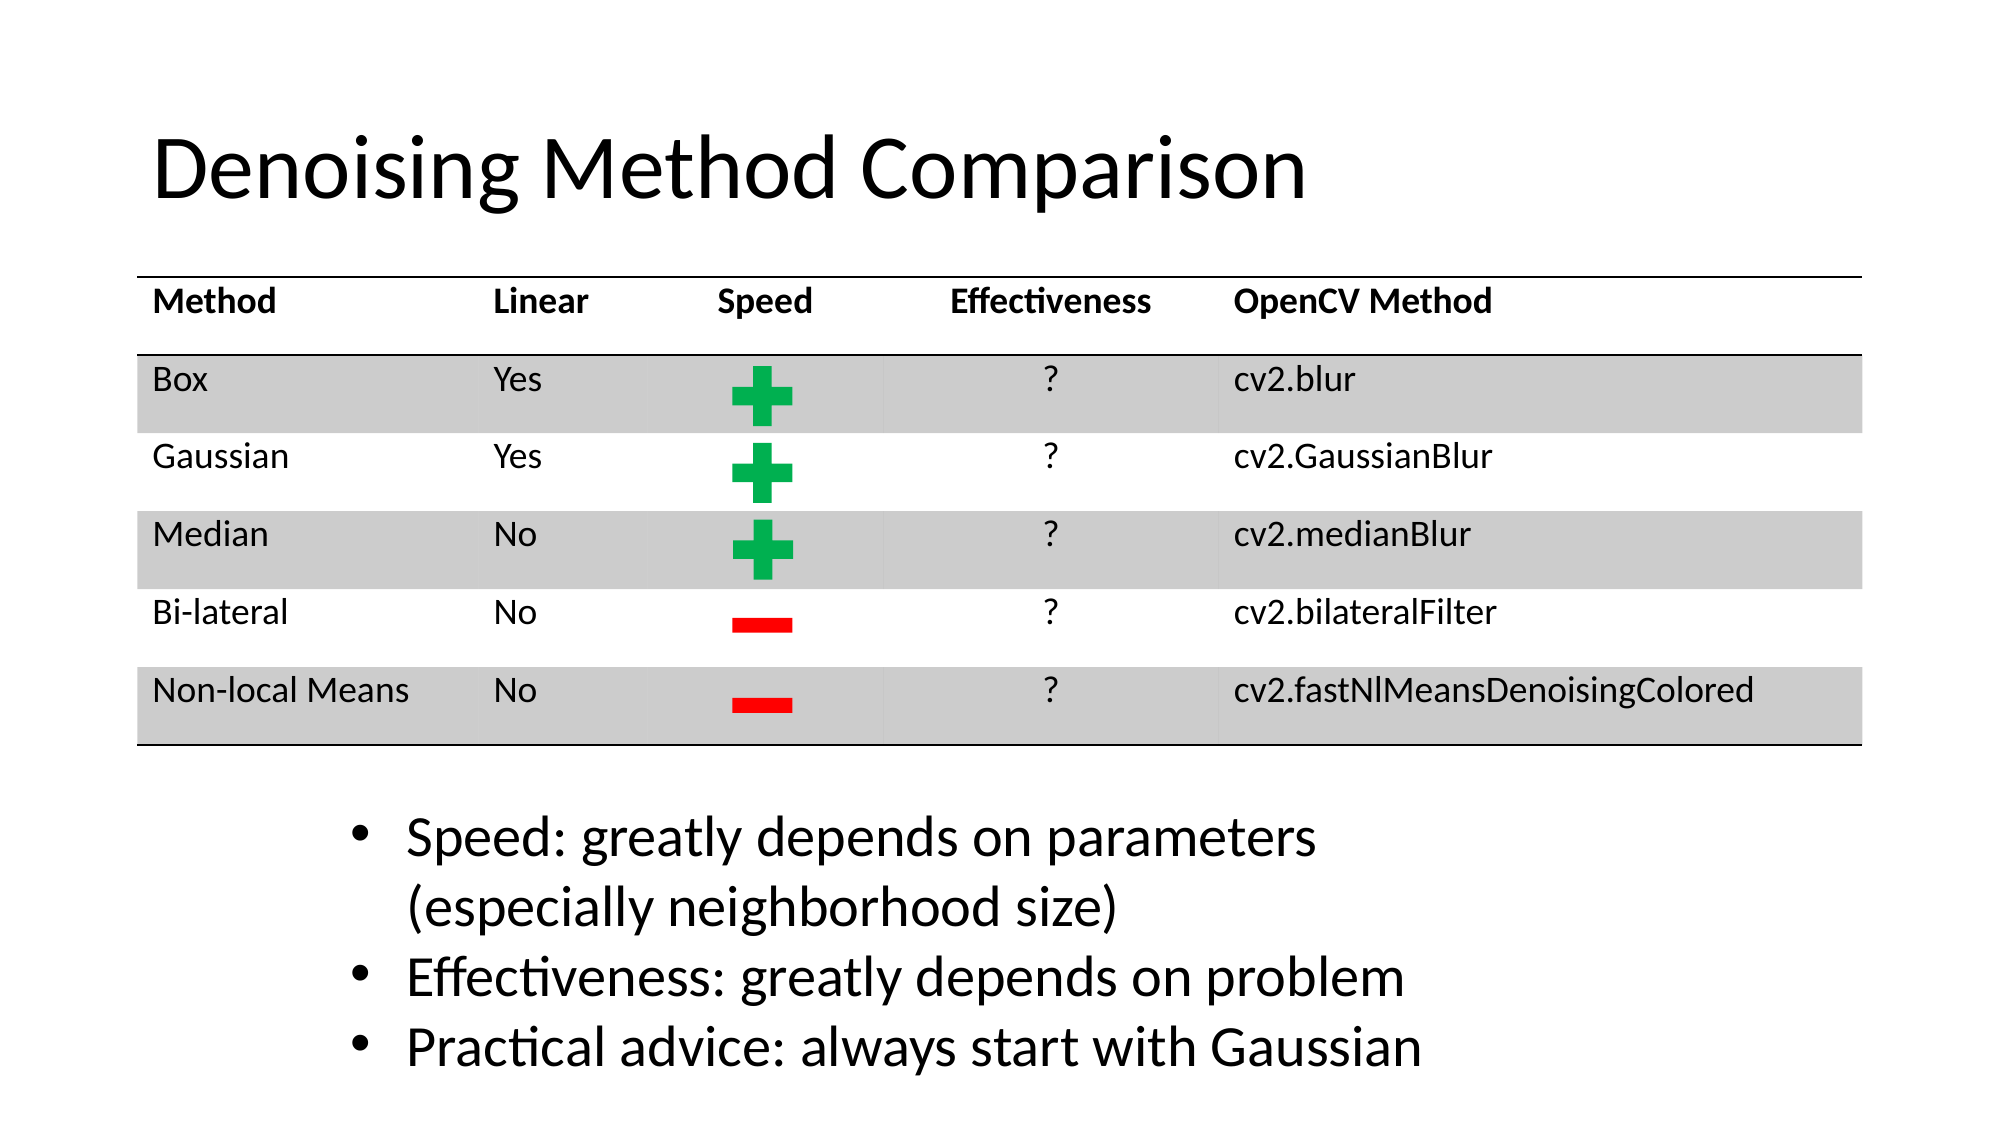

# Denoising Method Comparison
| Method | Linear | Speed | Effectiveness | OpenCV Method |
| --- | --- | --- | --- | --- |
| Box | Yes |  | ? | cv2.blur |
| Gaussian | Yes |  | ? | cv2.GaussianBlur |
| Median | No |  | ? | cv2.medianBlur |
| Bi-lateral | No |  | ? | cv2.bilateralFilter |
| Non-local Means | No |  | ? | cv2.fastNlMeansDenoisingColored |

Speed: greatly depends on parameters (especially neighborhood size)
Effectiveness: greatly depends on problem
Practical advice: always start with Gaussian